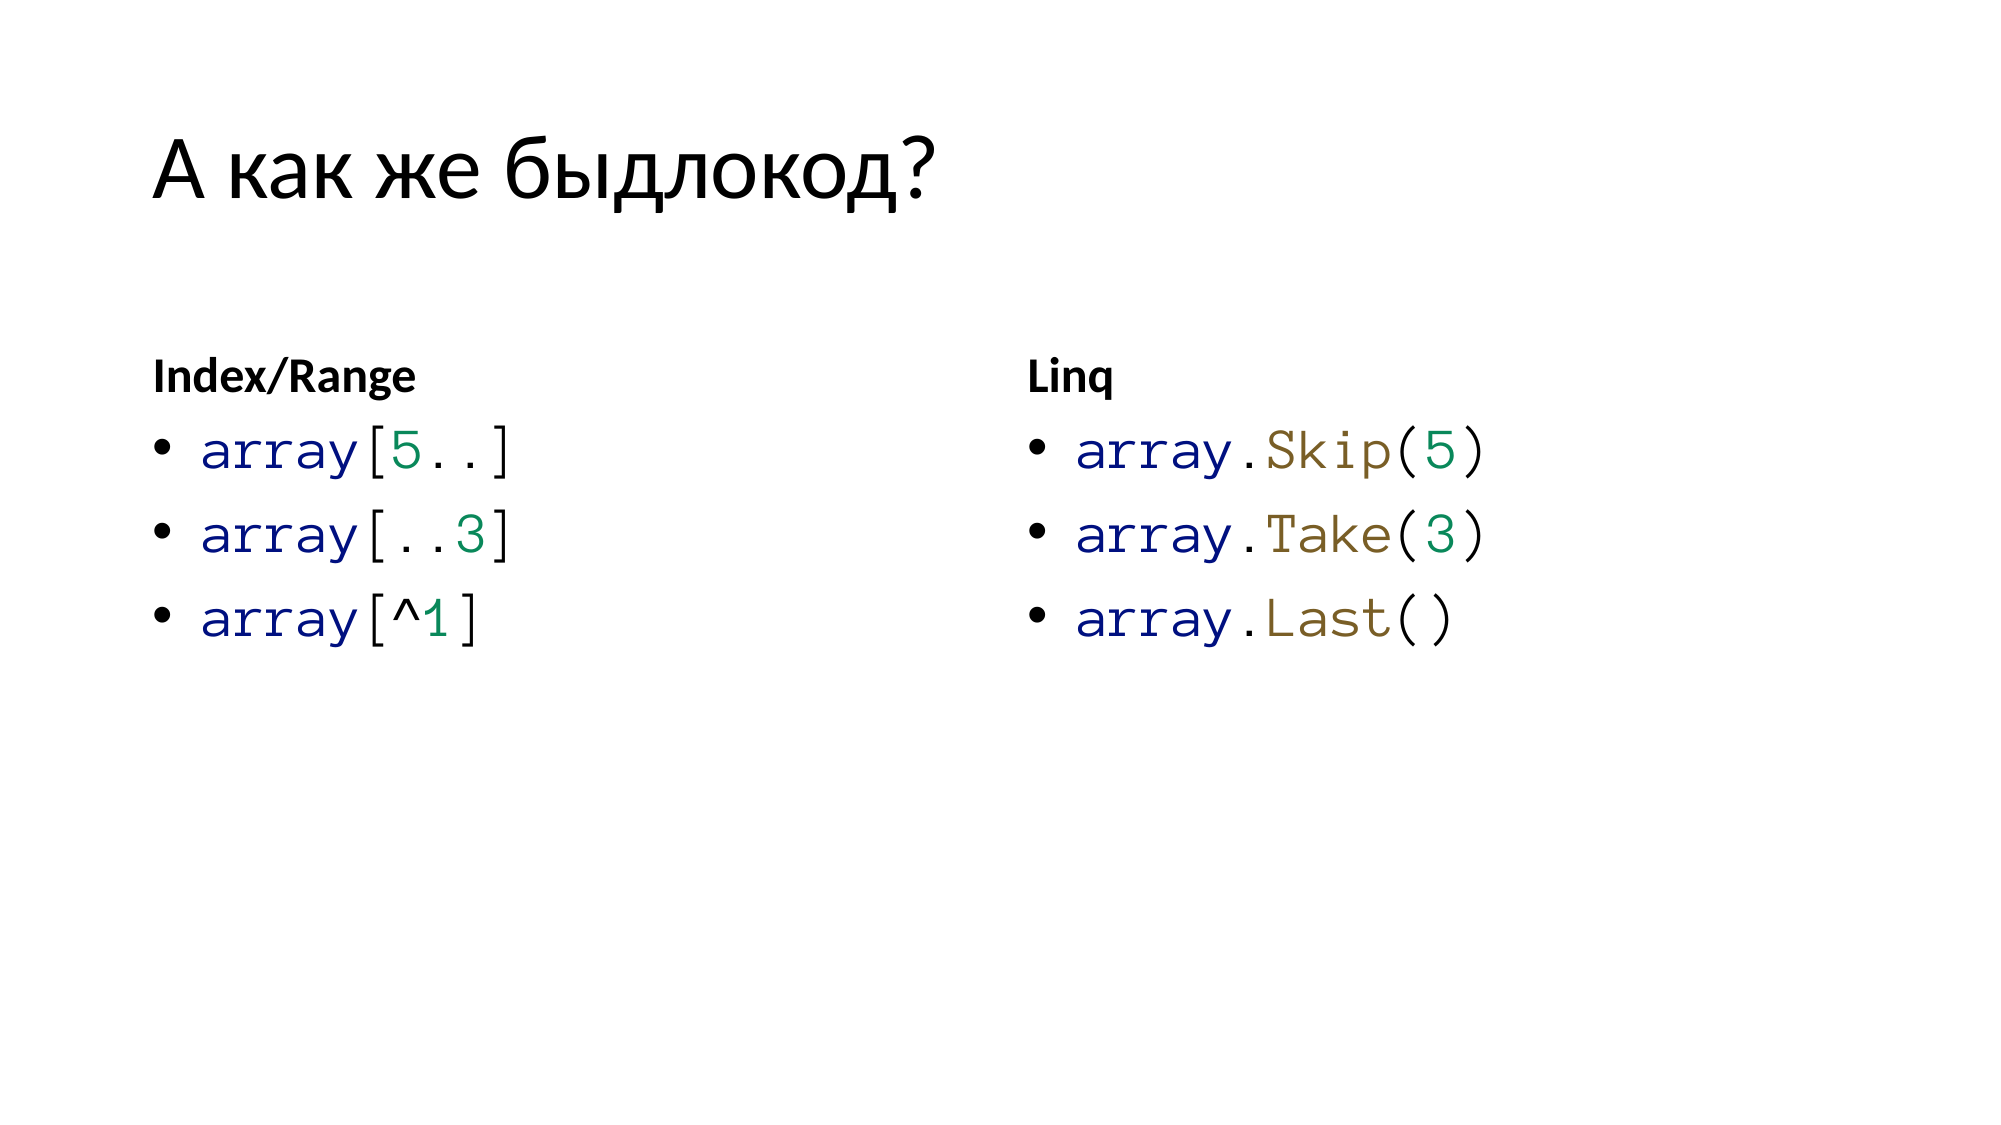

# А как же быдлокод?
Index/Range
Linq
 array[5..]
 array[..3]
 array[^1]
 array.Skip(5)
 array.Take(3)
 array.Last()